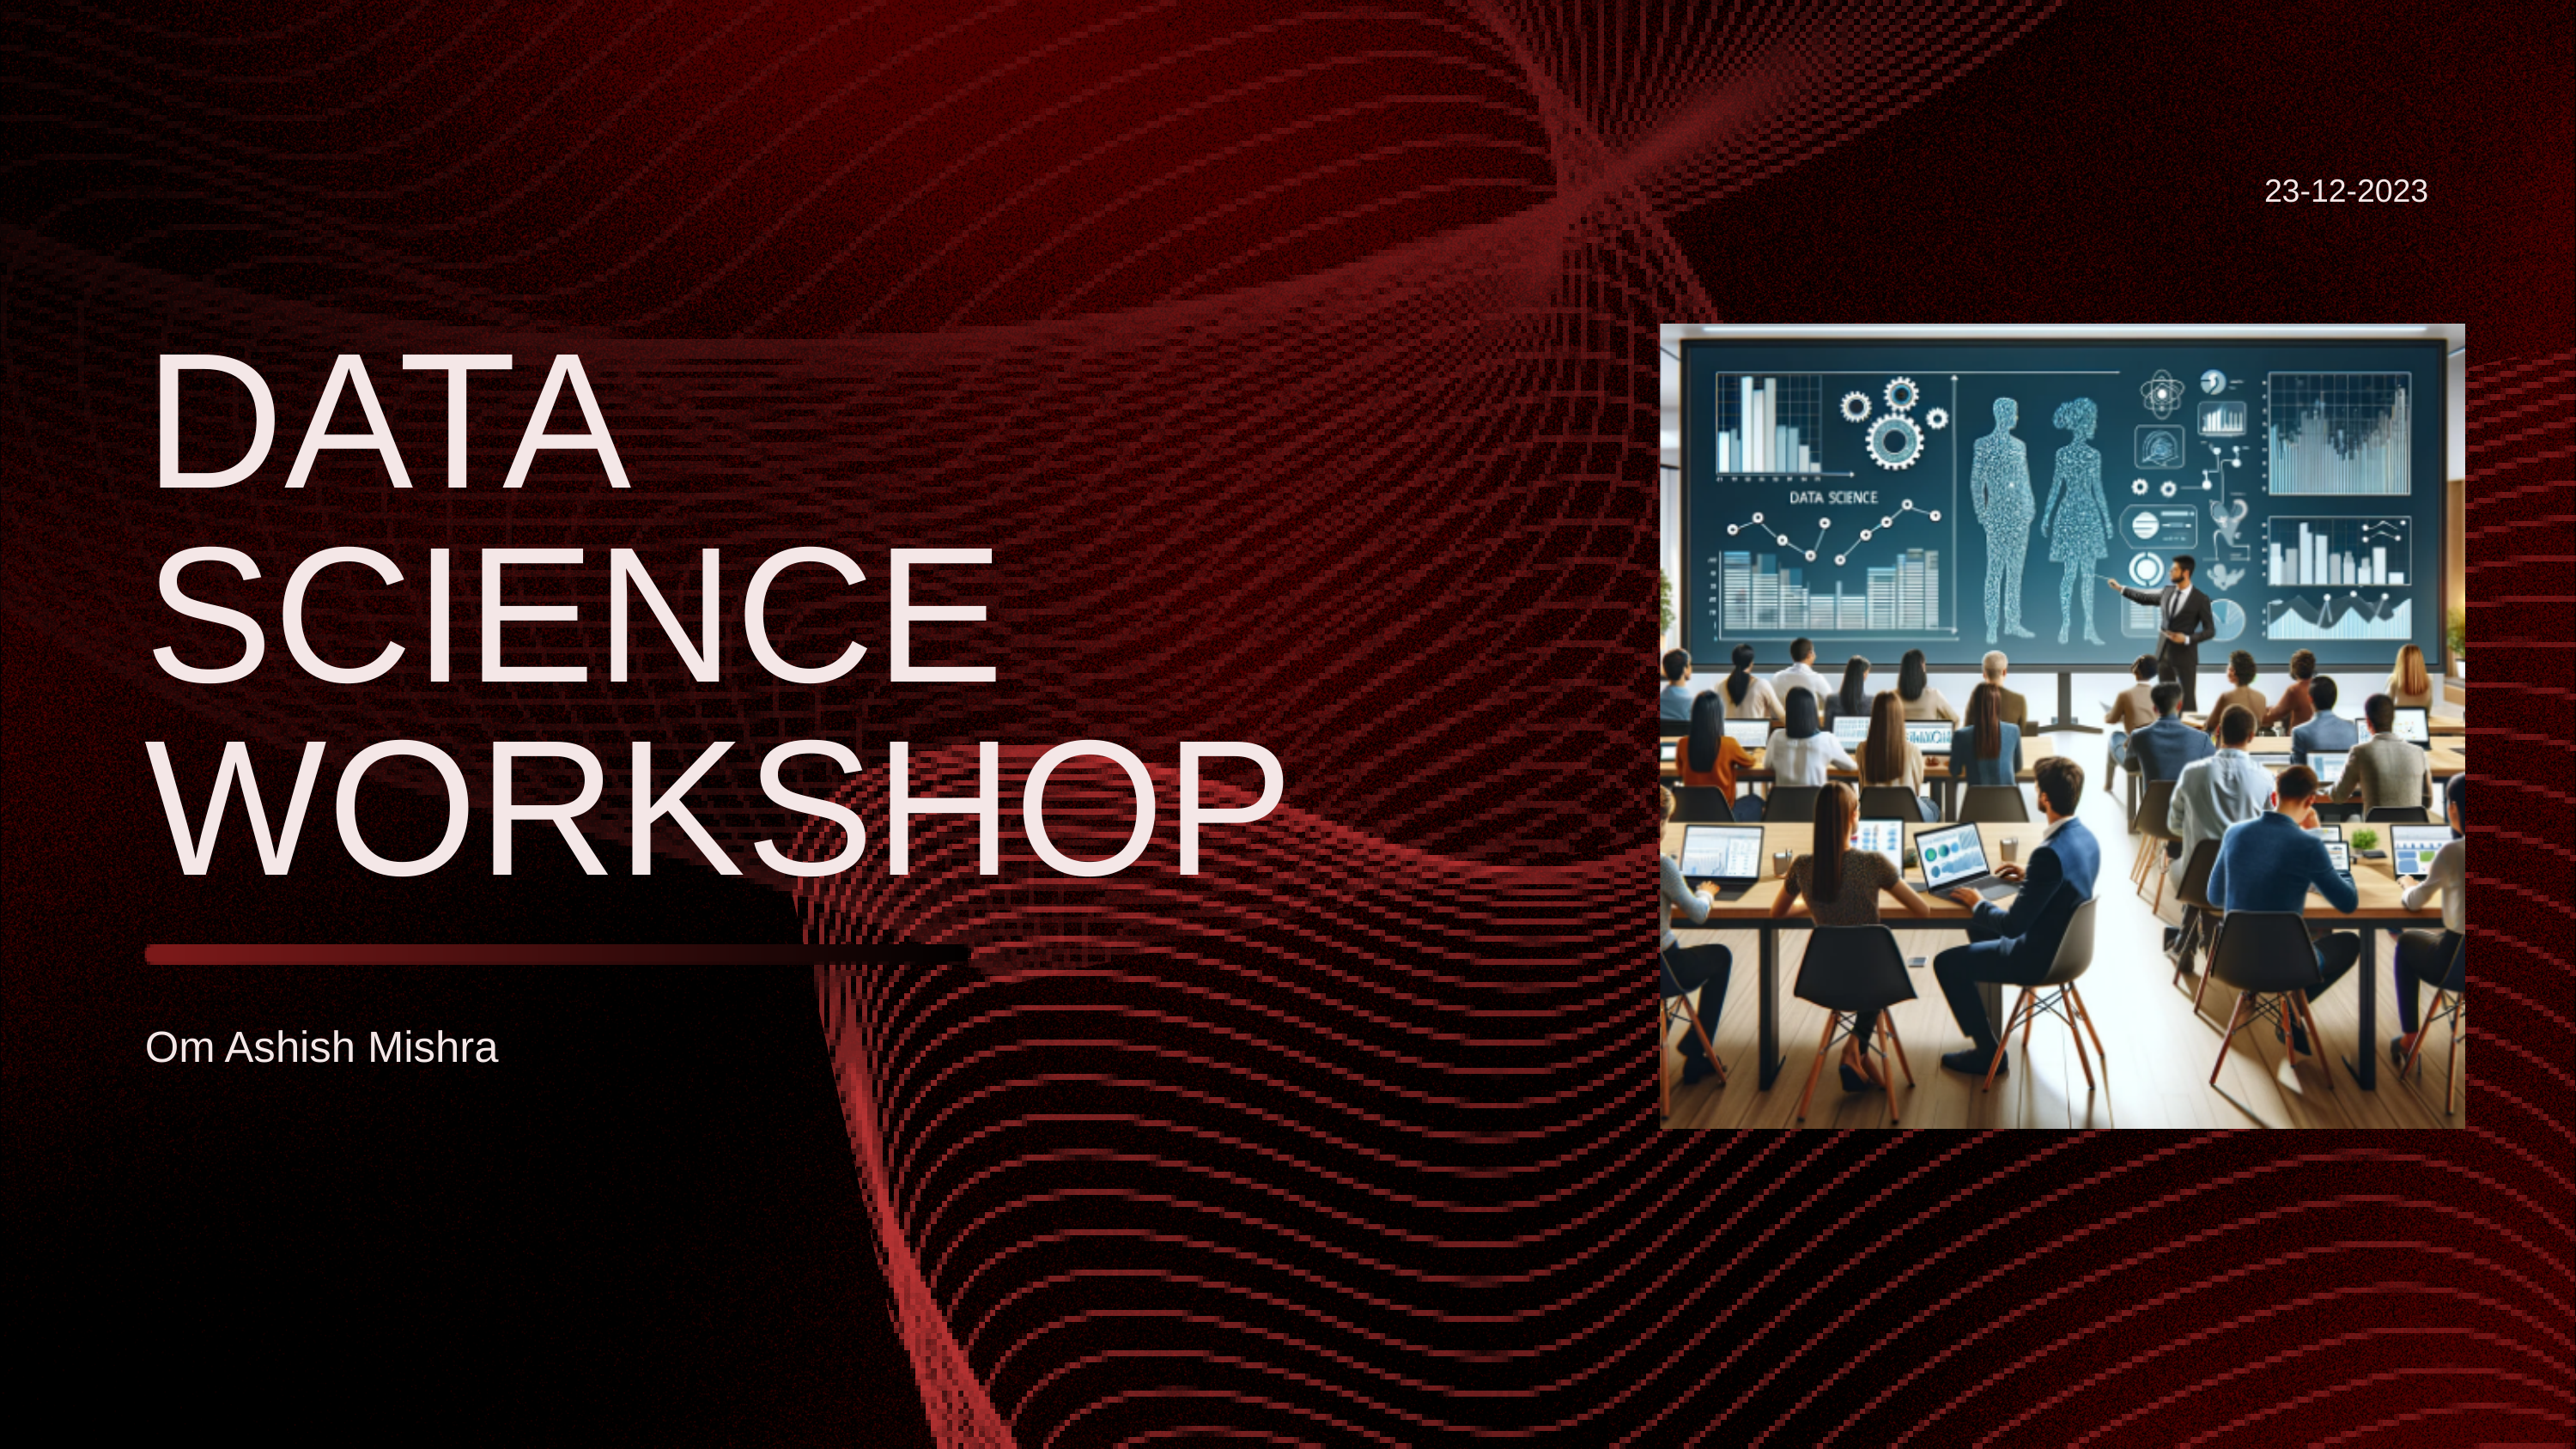

23-12-2023

DATA SCIENCE WORKSHOP

Om Ashish Mishra